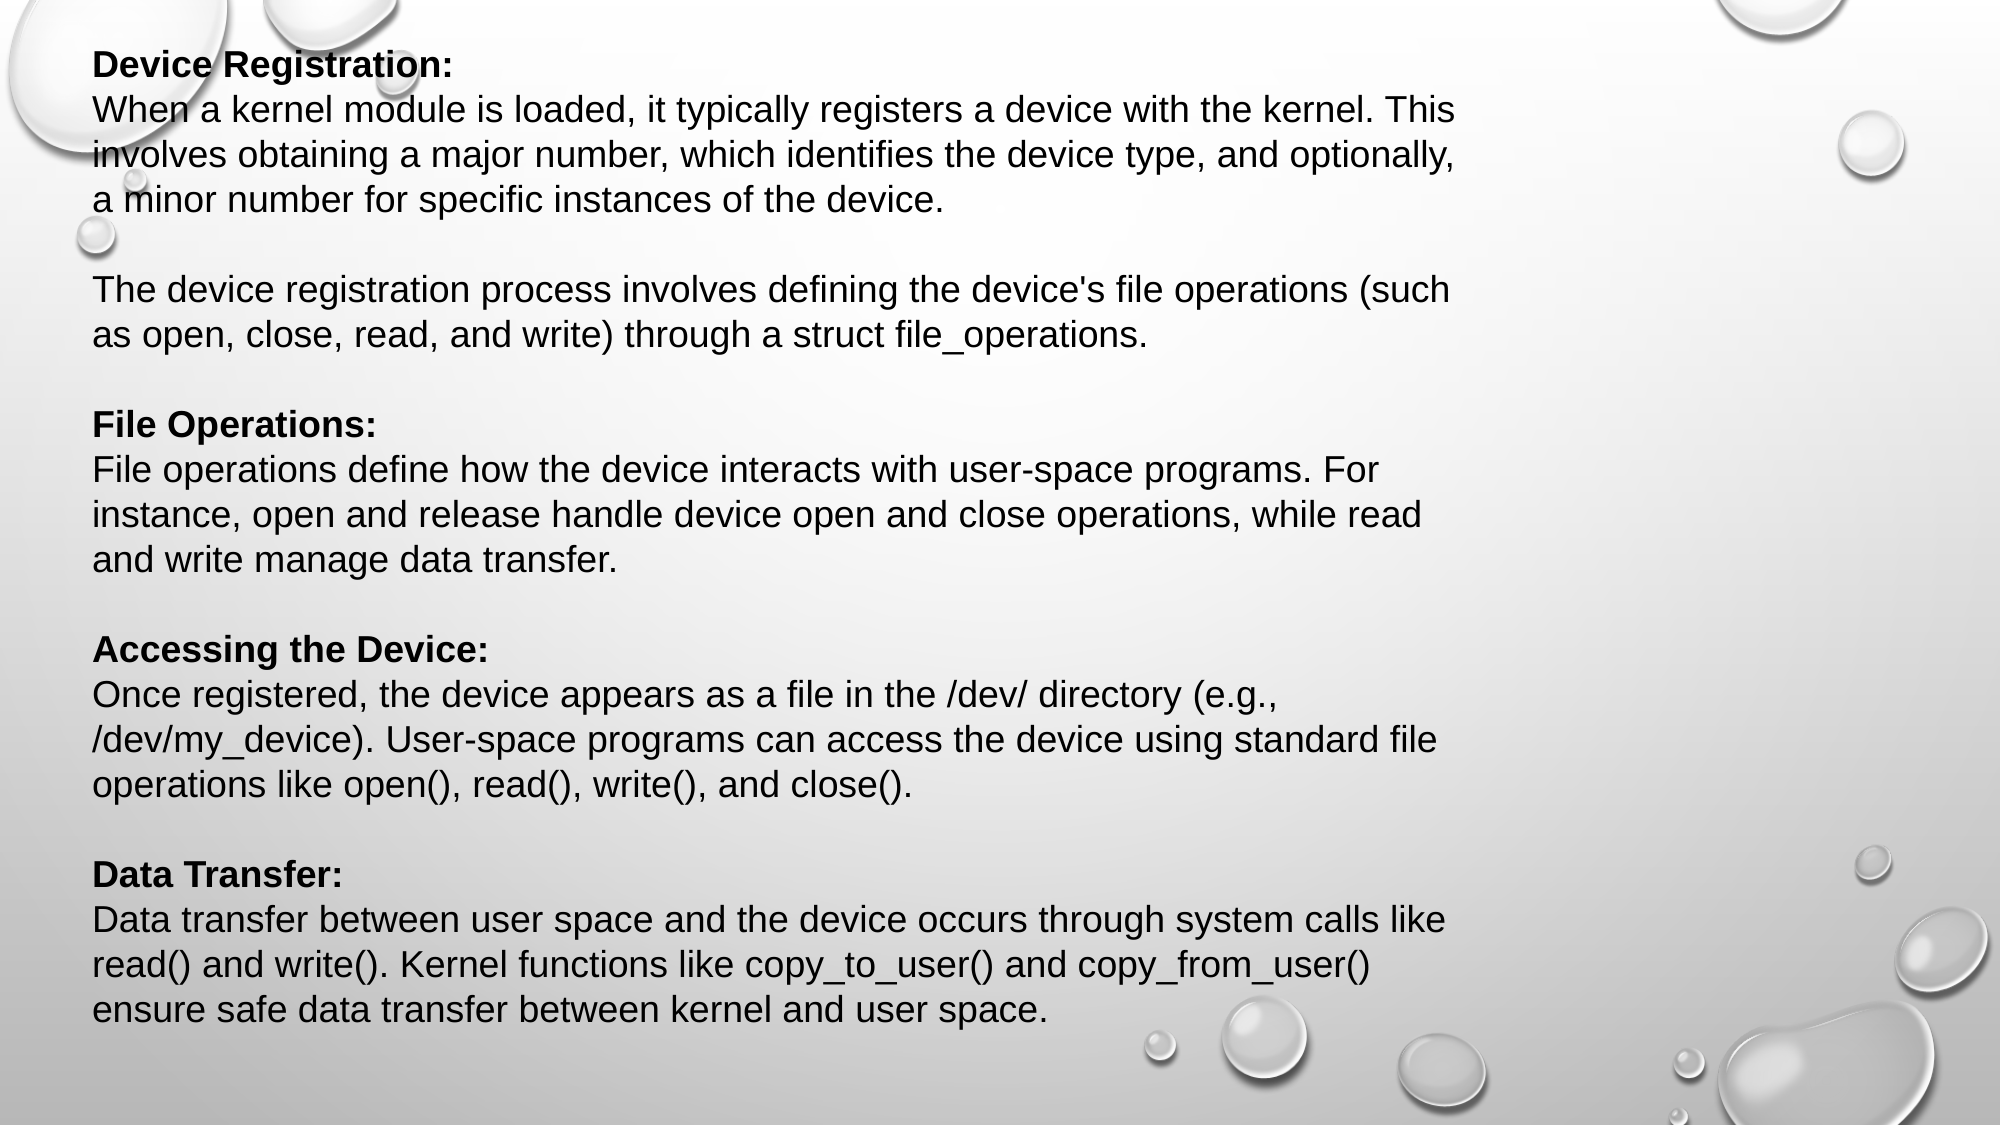

Device Registration:
When a kernel module is loaded, it typically registers a device with the kernel. This involves obtaining a major number, which identifies the device type, and optionally, a minor number for specific instances of the device.

The device registration process involves defining the device's file operations (such as open, close, read, and write) through a struct file_operations.

File Operations:
File operations define how the device interacts with user-space programs. For instance, open and release handle device open and close operations, while read and write manage data transfer.

Accessing the Device:
Once registered, the device appears as a file in the /dev/ directory (e.g., /dev/my_device). User-space programs can access the device using standard file operations like open(), read(), write(), and close().

Data Transfer:
Data transfer between user space and the device occurs through system calls like read() and write(). Kernel functions like copy_to_user() and copy_from_user() ensure safe data transfer between kernel and user space.